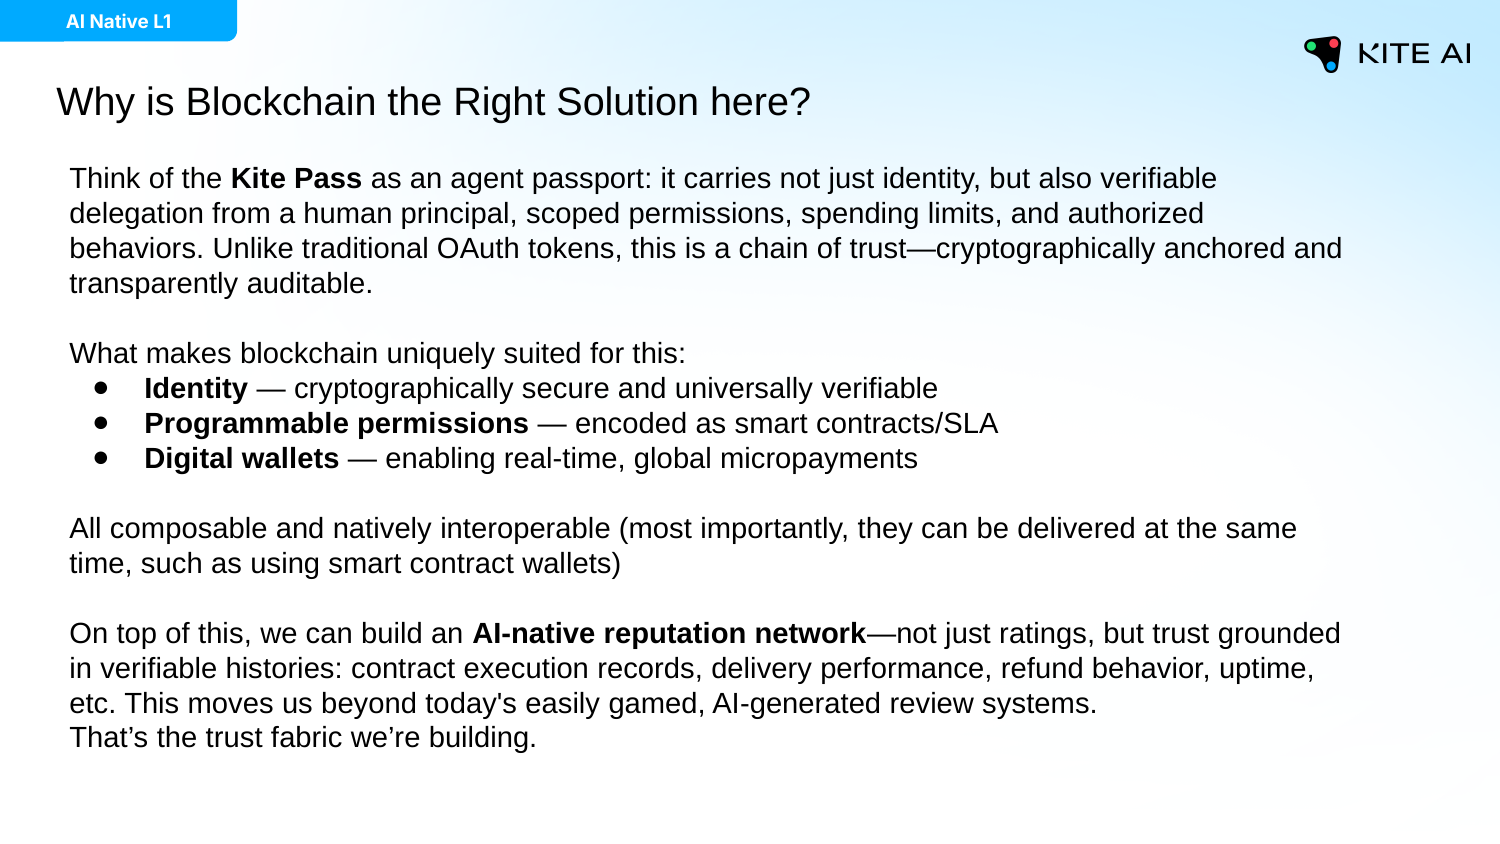

AI Native L1
Why is Blockchain the Right Solution here?
Think of the Kite Pass as an agent passport: it carries not just identity, but also verifiable delegation from a human principal, scoped permissions, spending limits, and authorized behaviors. Unlike traditional OAuth tokens, this is a chain of trust—cryptographically anchored and transparently auditable.

What makes blockchain uniquely suited for this:
Identity — cryptographically secure and universally verifiable
Programmable permissions — encoded as smart contracts/SLA
Digital wallets — enabling real-time, global micropayments

All composable and natively interoperable (most importantly, they can be delivered at the same time, such as using smart contract wallets)

On top of this, we can build an AI-native reputation network—not just ratings, but trust grounded in verifiable histories: contract execution records, delivery performance, refund behavior, uptime, etc. This moves us beyond today's easily gamed, AI-generated review systems.
That’s the trust fabric we’re building.